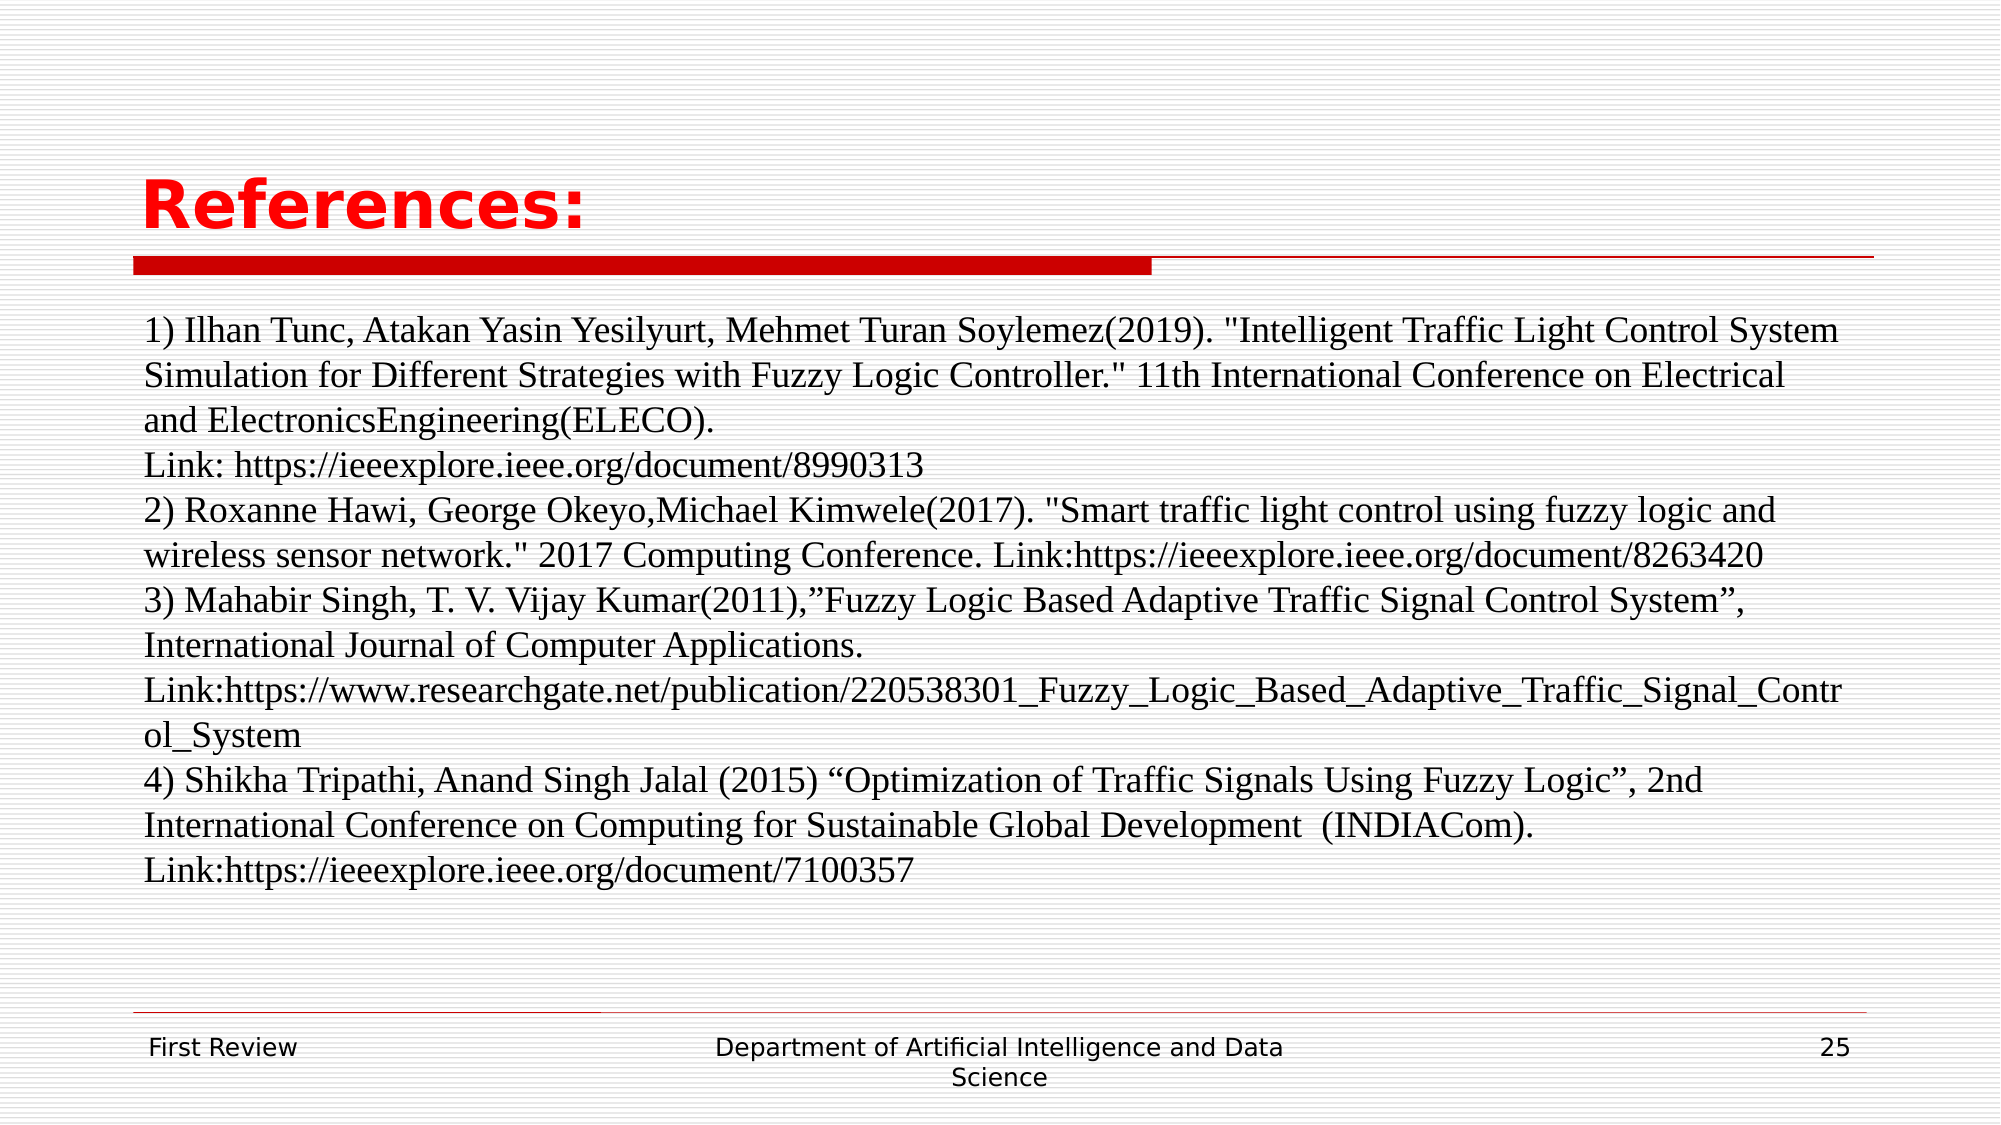

# References:
1) Ilhan Tunc, Atakan Yasin Yesilyurt, Mehmet Turan Soylemez(2019). "Intelligent Traffic Light Control System Simulation for Different Strategies with Fuzzy Logic Controller." 11th International Conference on Electrical and ElectronicsEngineering(ELECO).
Link: https://ieeexplore.ieee.org/document/8990313
2) Roxanne Hawi, George Okeyo,Michael Kimwele(2017). "Smart traffic light control using fuzzy logic and wireless sensor network." 2017 Computing Conference. Link:https://ieeexplore.ieee.org/document/8263420
3) Mahabir Singh, T. V. Vijay Kumar(2011),”Fuzzy Logic Based Adaptive Traffic Signal Control System”, International Journal of Computer Applications. Link:https://www.researchgate.net/publication/220538301_Fuzzy_Logic_Based_Adaptive_Traffic_Signal_Control_System
4) Shikha Tripathi, Anand Singh Jalal (2015) “Optimization of Traffic Signals Using Fuzzy Logic”, 2nd International Conference on Computing for Sustainable Global Development  (INDIACom).
Link:https://ieeexplore.ieee.org/document/7100357
First Review
Department of Artificial Intelligence and Data Science
25